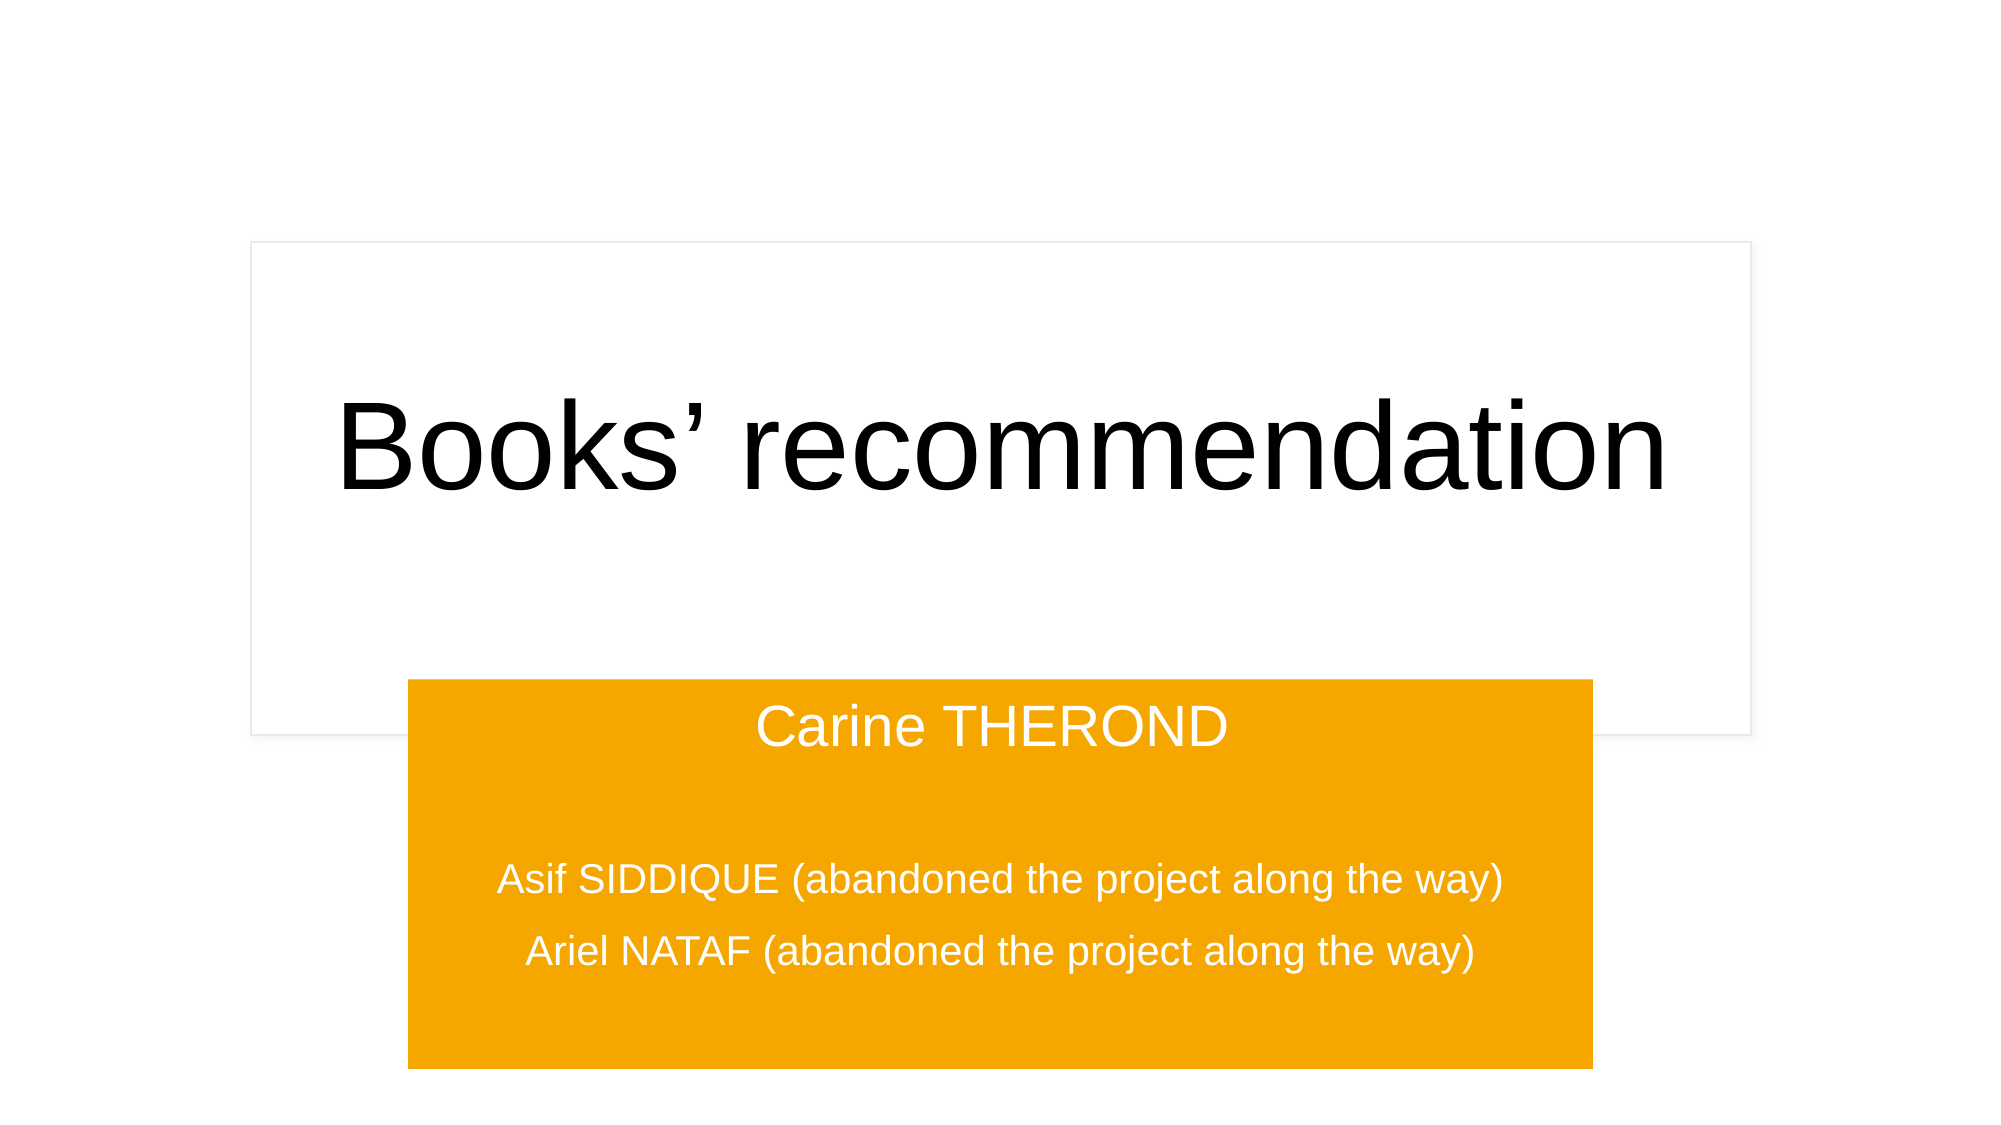

# Books’ recommendation
Carine THEROND

Asif SIDDIQUE (abandoned the project along the way)
Ariel NATAF (abandoned the project along the way)